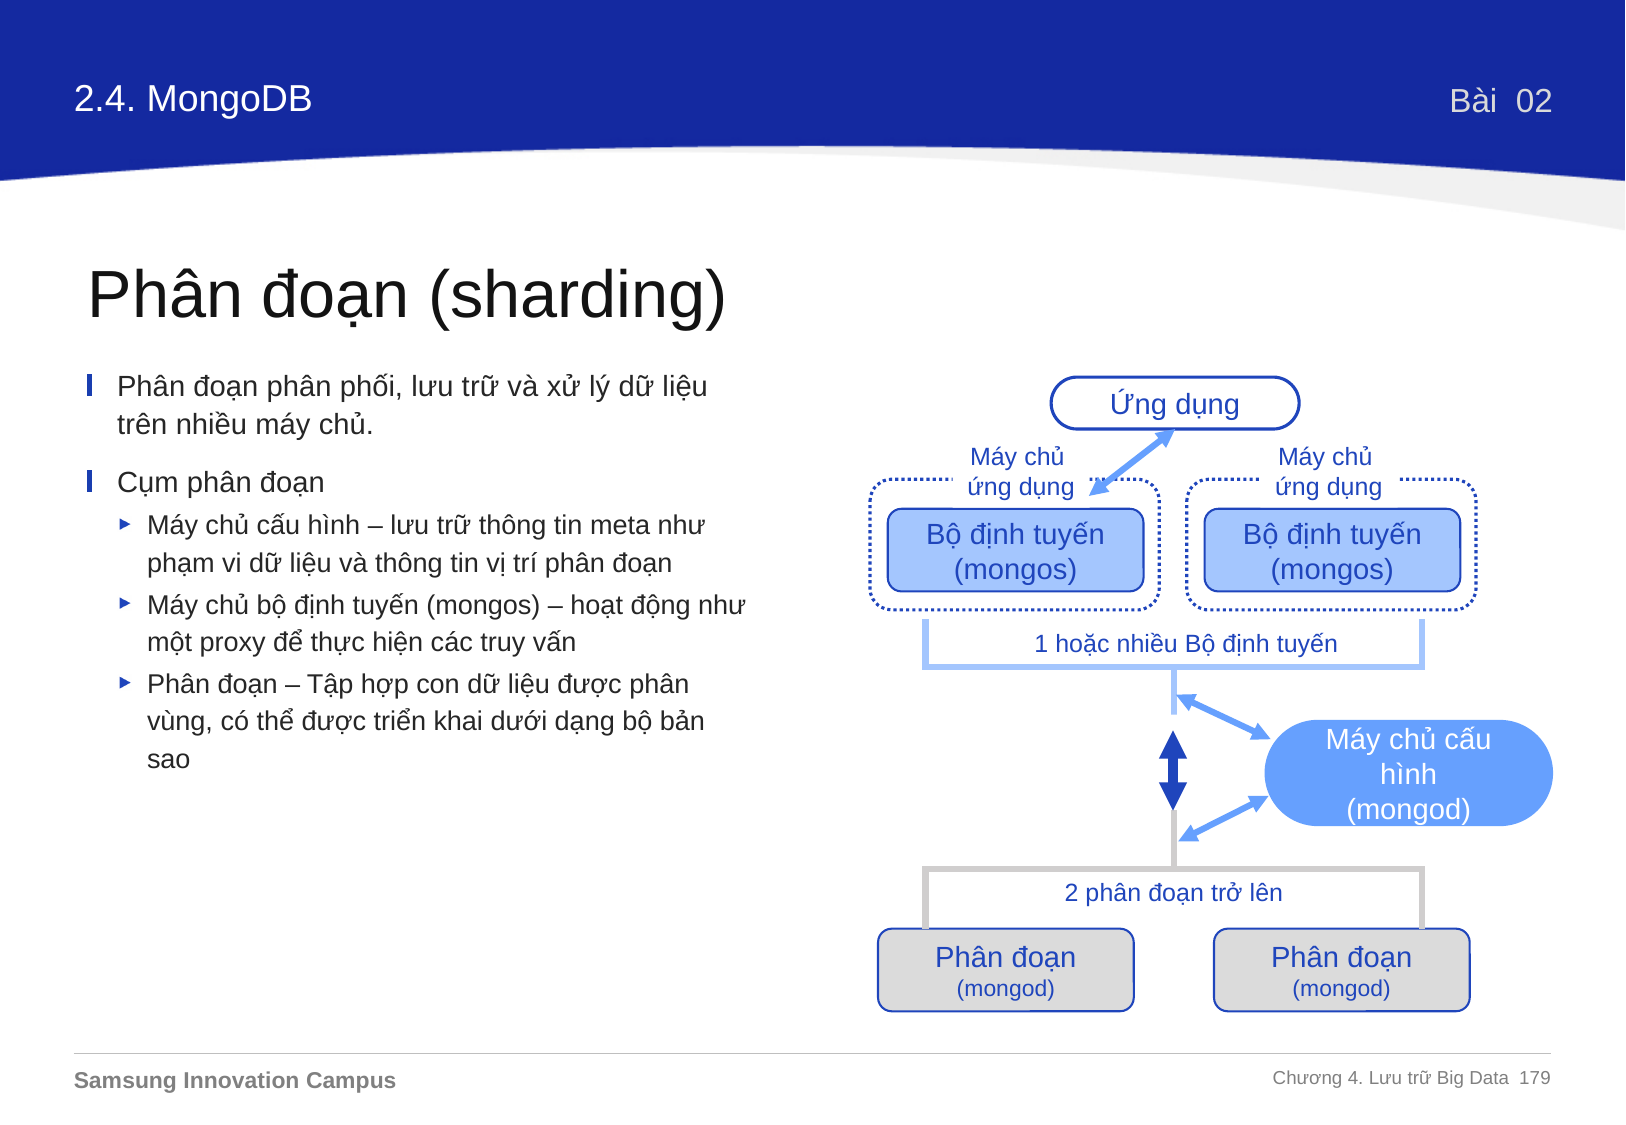

2.4. MongoDB
Bài  02
Phân đoạn (sharding)
Phân đoạn phân phối, lưu trữ và xử lý dữ liệu trên nhiều máy chủ.
Cụm phân đoạn
Máy chủ cấu hình – lưu trữ thông tin meta như phạm vi dữ liệu và thông tin vị trí phân đoạn
Máy chủ bộ định tuyến (mongos) – hoạt động như một proxy để thực hiện các truy vấn
Phân đoạn – Tập hợp con dữ liệu được phân vùng, có thể được triển khai dưới dạng bộ bản sao
Ứng dụng

Máy chủ
ứng dụng

Bộ định tuyến
(mongos)
Máy chủ
ứng dụng

Bộ định tuyến
(mongos)
1 hoặc nhiều Bộ định tuyến

Máy chủ cấu hình
(mongod)
2 phân đoạn trở lên
Phân đoạn
(mongod)
Phân đoạn
(mongod)